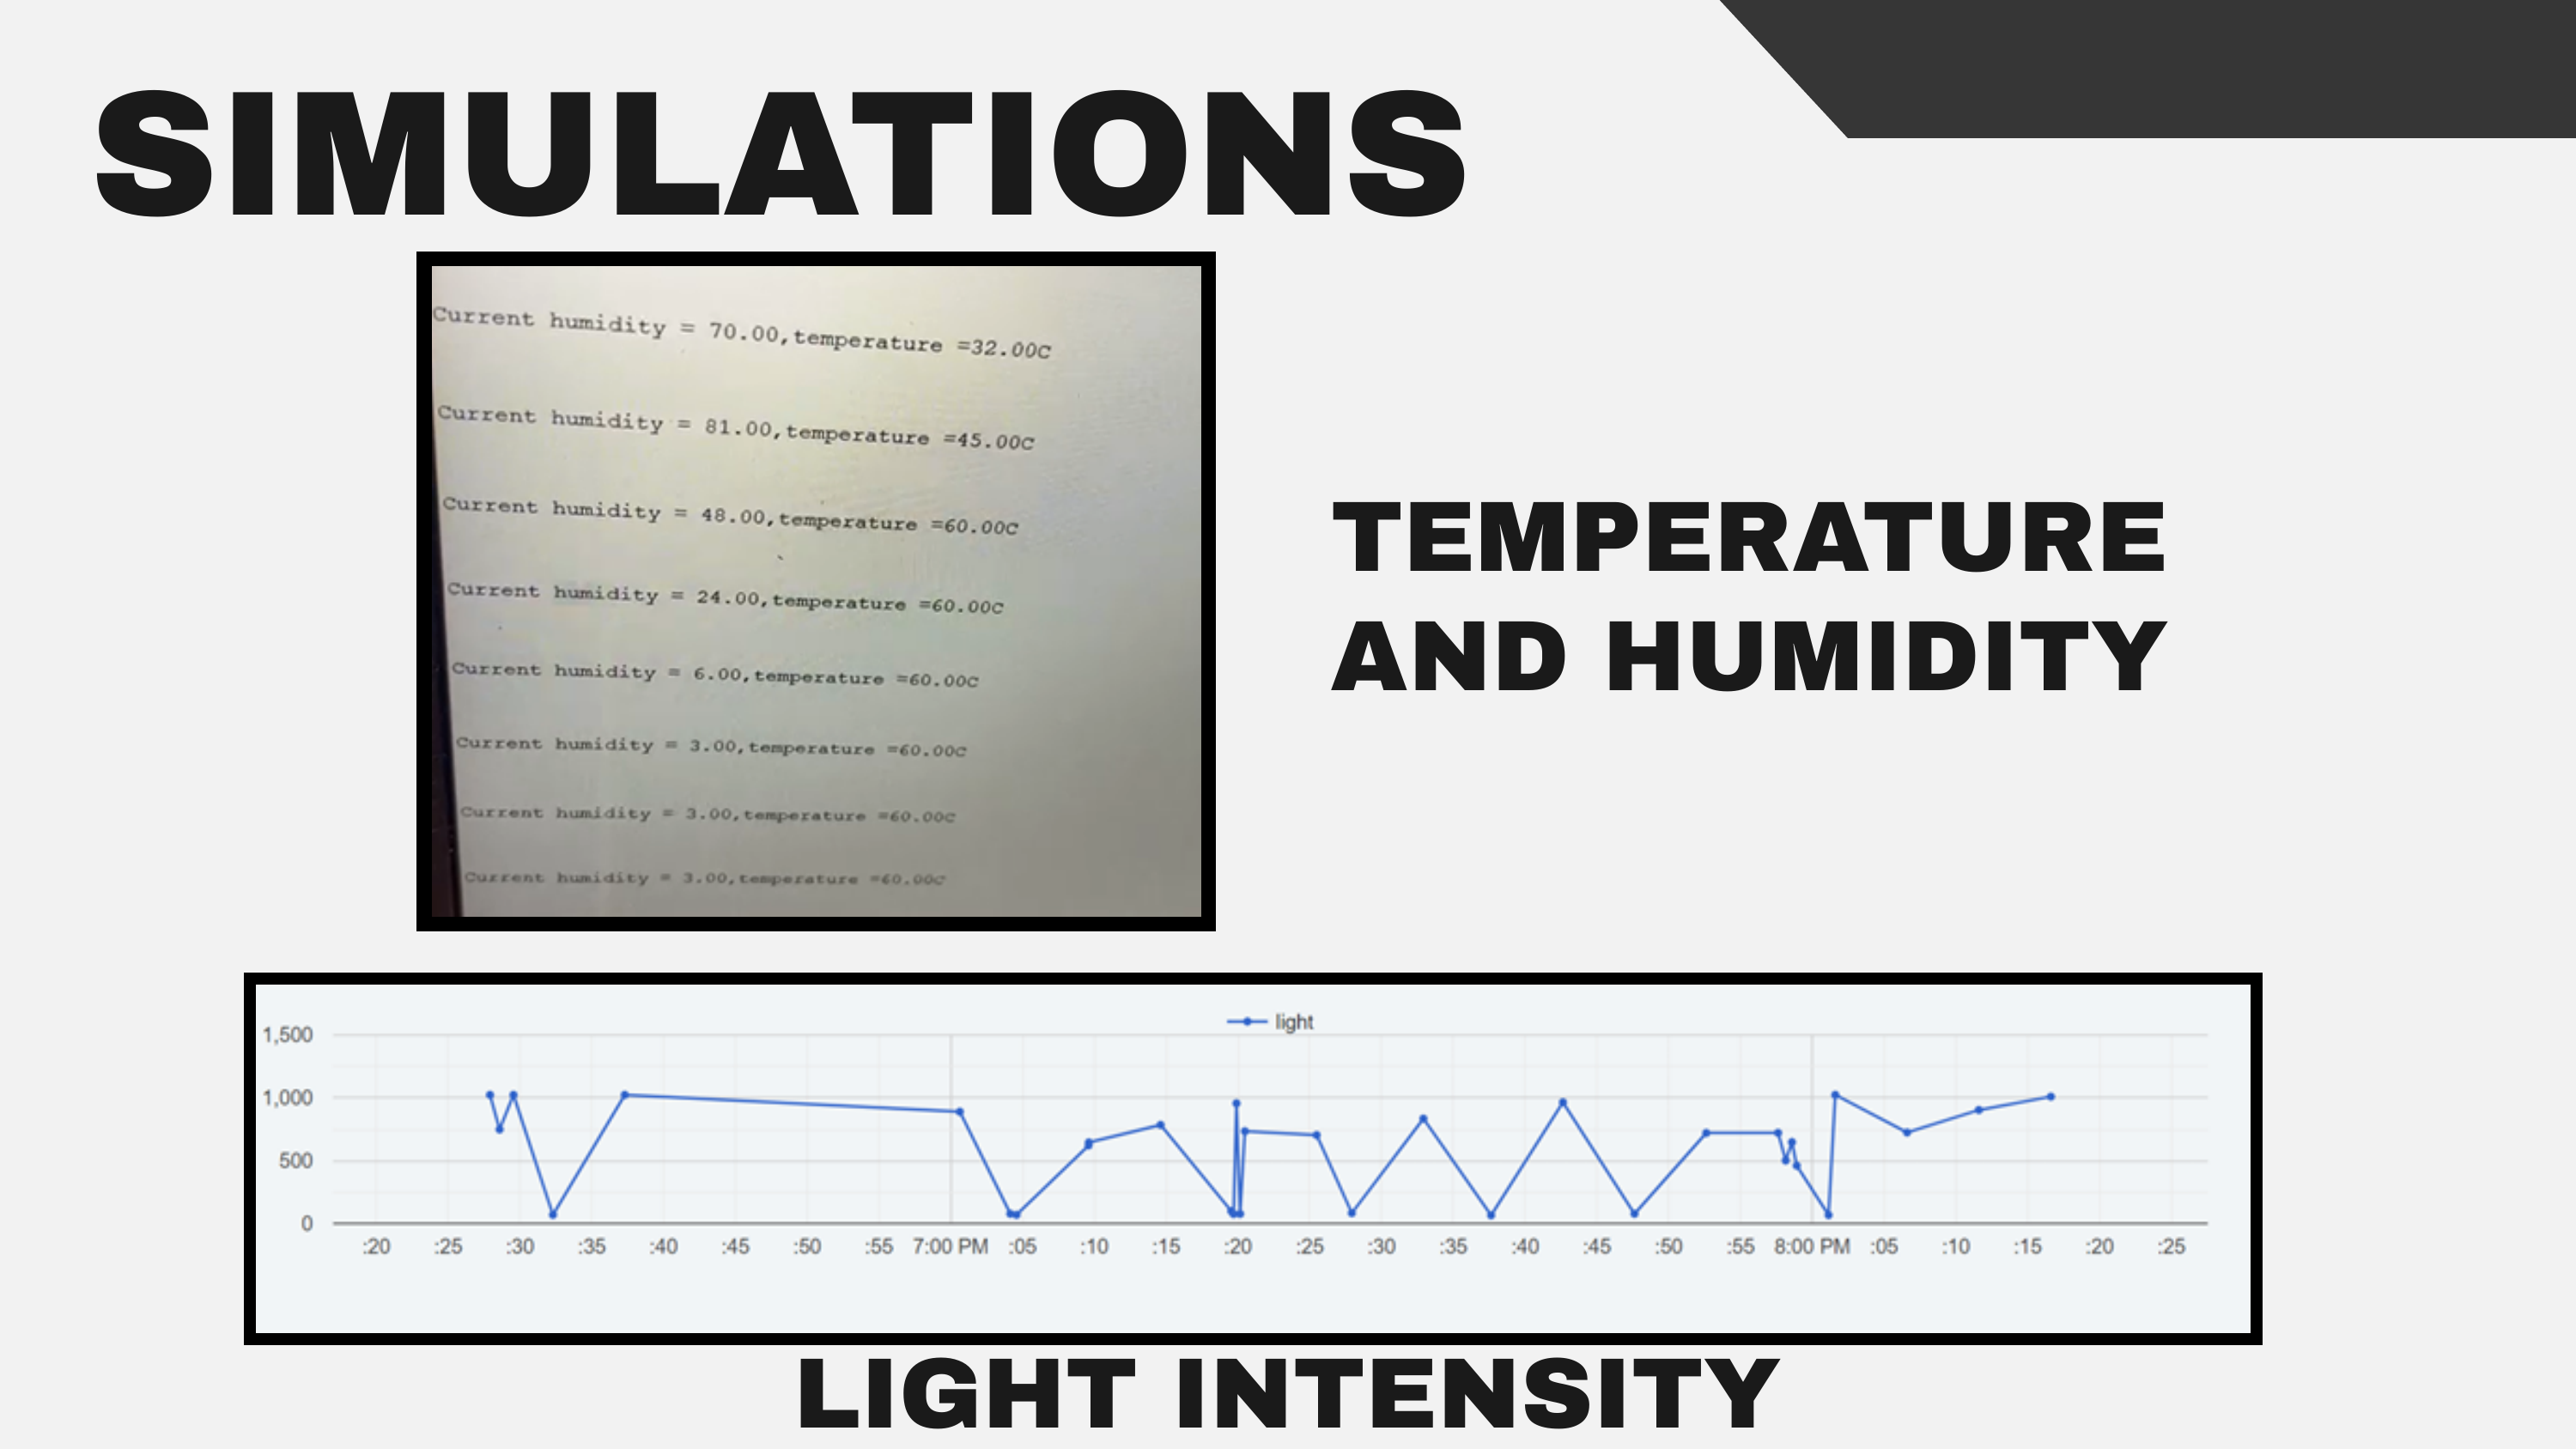

SIMULATIONS

TEMPERATURE AND HUMIDITY

LIGHT INTENSITY PLOT